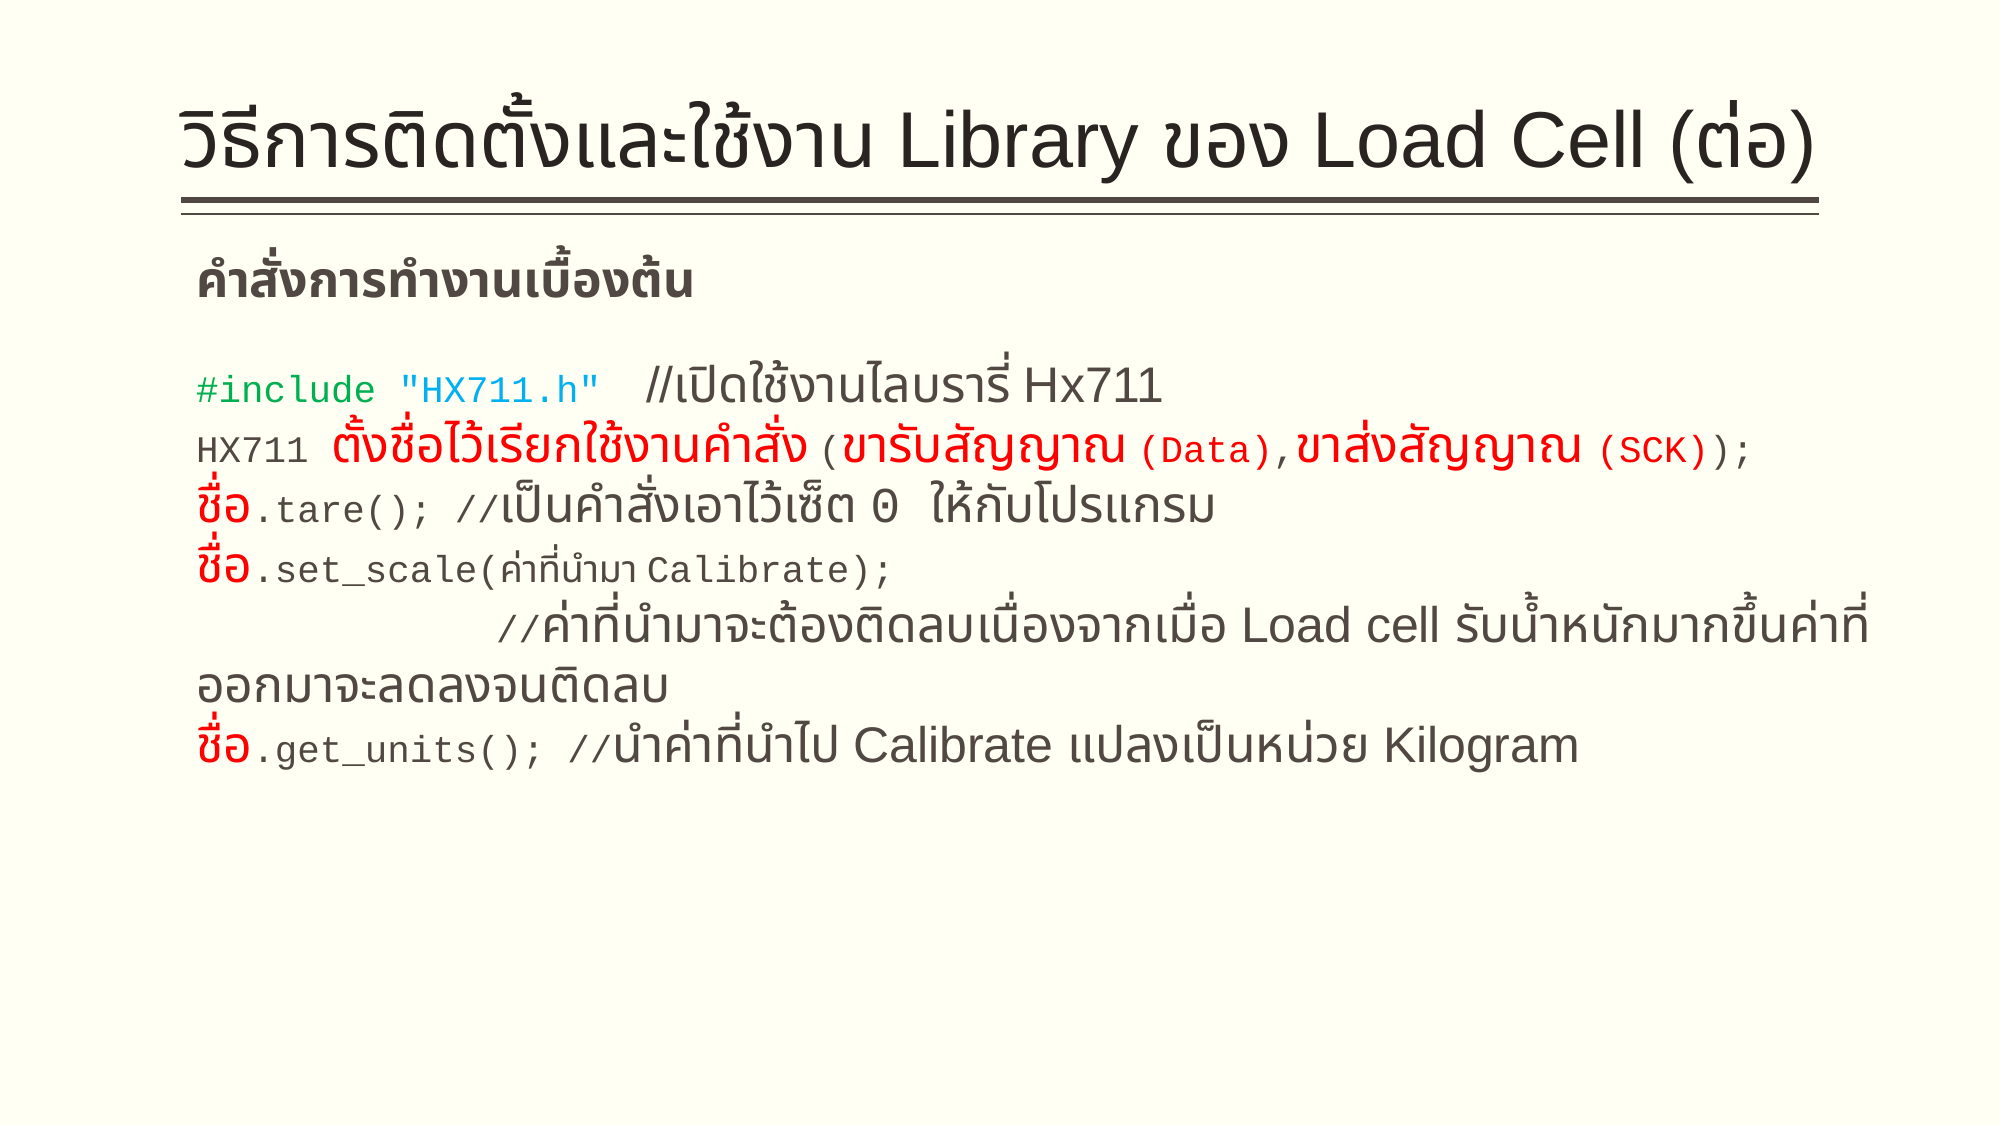

# วิธีการติดตั้งและใช้งาน Library ของ Load Cell (ต่อ)
คำสั่งการทำงานเบื้องต้น

#include "HX711.h"	//เปิดใช้งานไลบรารี่ Hx711
HX711 ตั้งชื่อไว้เรียกใช้งานคำสั่ง (ขารับสัญญาณ (Data),ขาส่งสัญญาณ (SCK));
ชื่อ.tare(); //เป็นคำสั่งเอาไว้เซ็ต 0 ให้กับโปรแกรม
ชื่อ.set_scale(ค่าที่นำมา Calibrate);
		//ค่าที่นำมาจะต้องติดลบเนื่องจากเมื่อ Load cell รับน้ำหนักมากขึ้นค่าที่ออกมาจะลดลงจนติดลบ
ชื่อ.get_units(); //นำค่าที่นำไป Calibrate แปลงเป็นหน่วย Kilogram